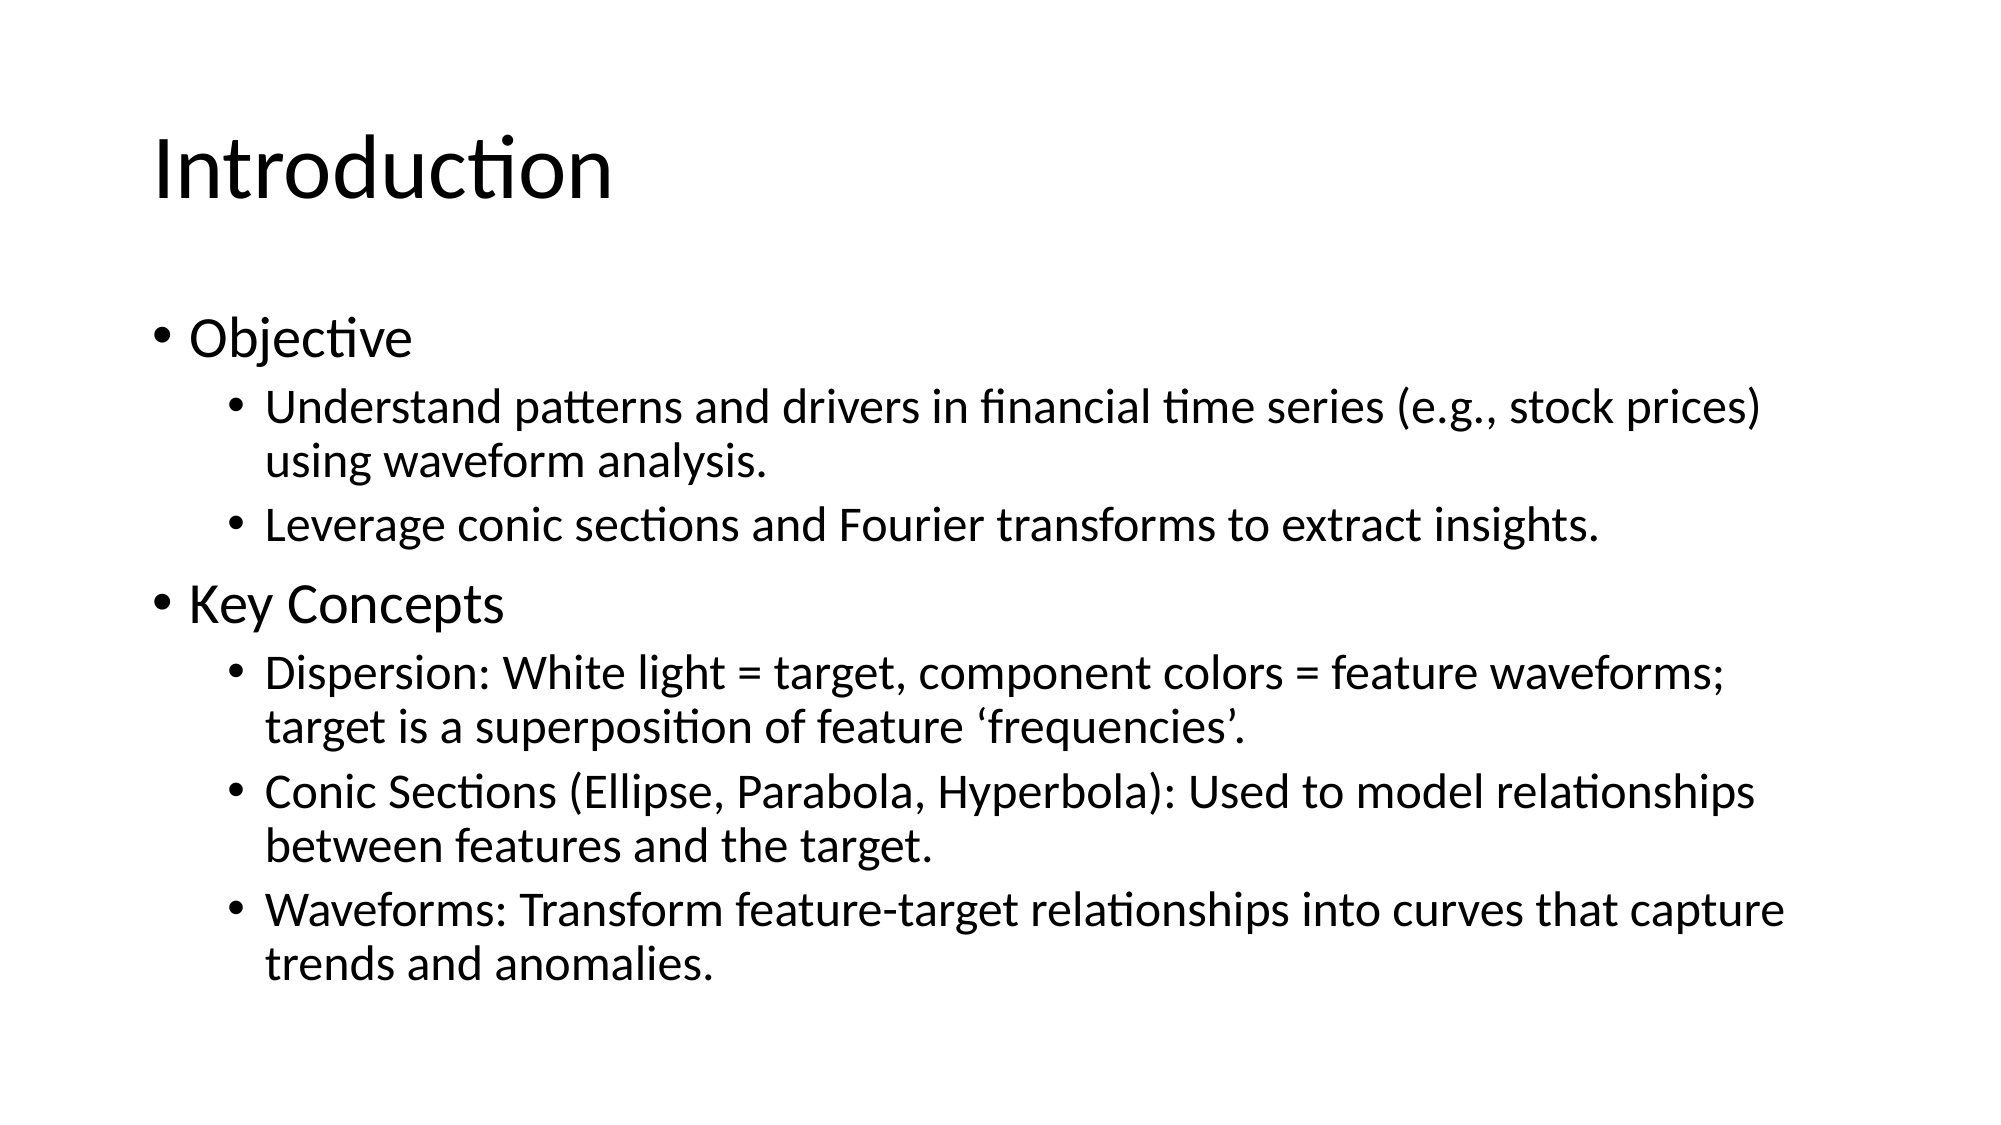

# Introduction
Objective
Understand patterns and drivers in financial time series (e.g., stock prices) using waveform analysis.
Leverage conic sections and Fourier transforms to extract insights.
Key Concepts
Dispersion: White light = target, component colors = feature waveforms; target is a superposition of feature ‘frequencies’.
Conic Sections (Ellipse, Parabola, Hyperbola): Used to model relationships between features and the target.
Waveforms: Transform feature-target relationships into curves that capture trends and anomalies.